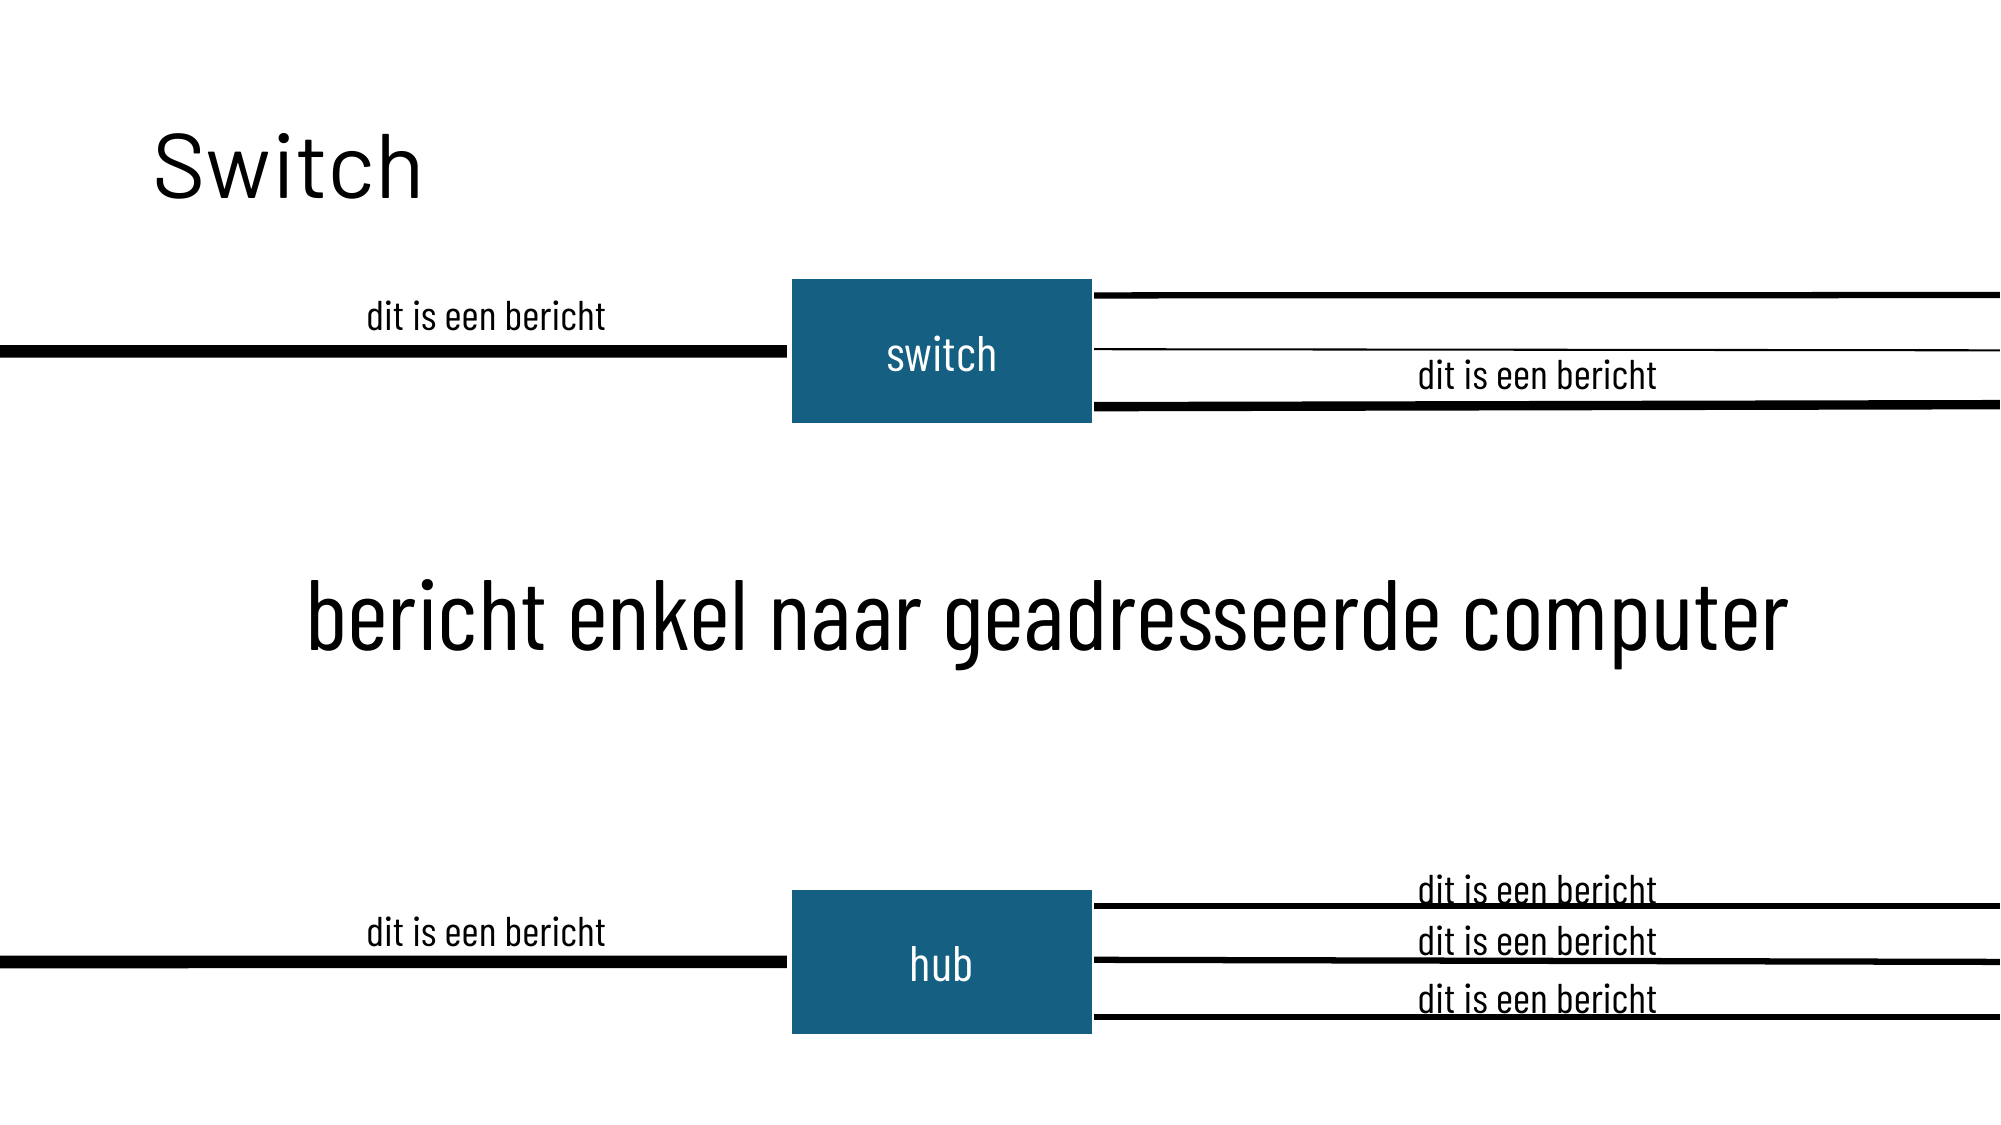

# Switch
switch
dit is een bericht
dit is een bericht
bericht enkel naar geadresseerde computer
dit is een bericht
hub
dit is een bericht
dit is een bericht
dit is een bericht